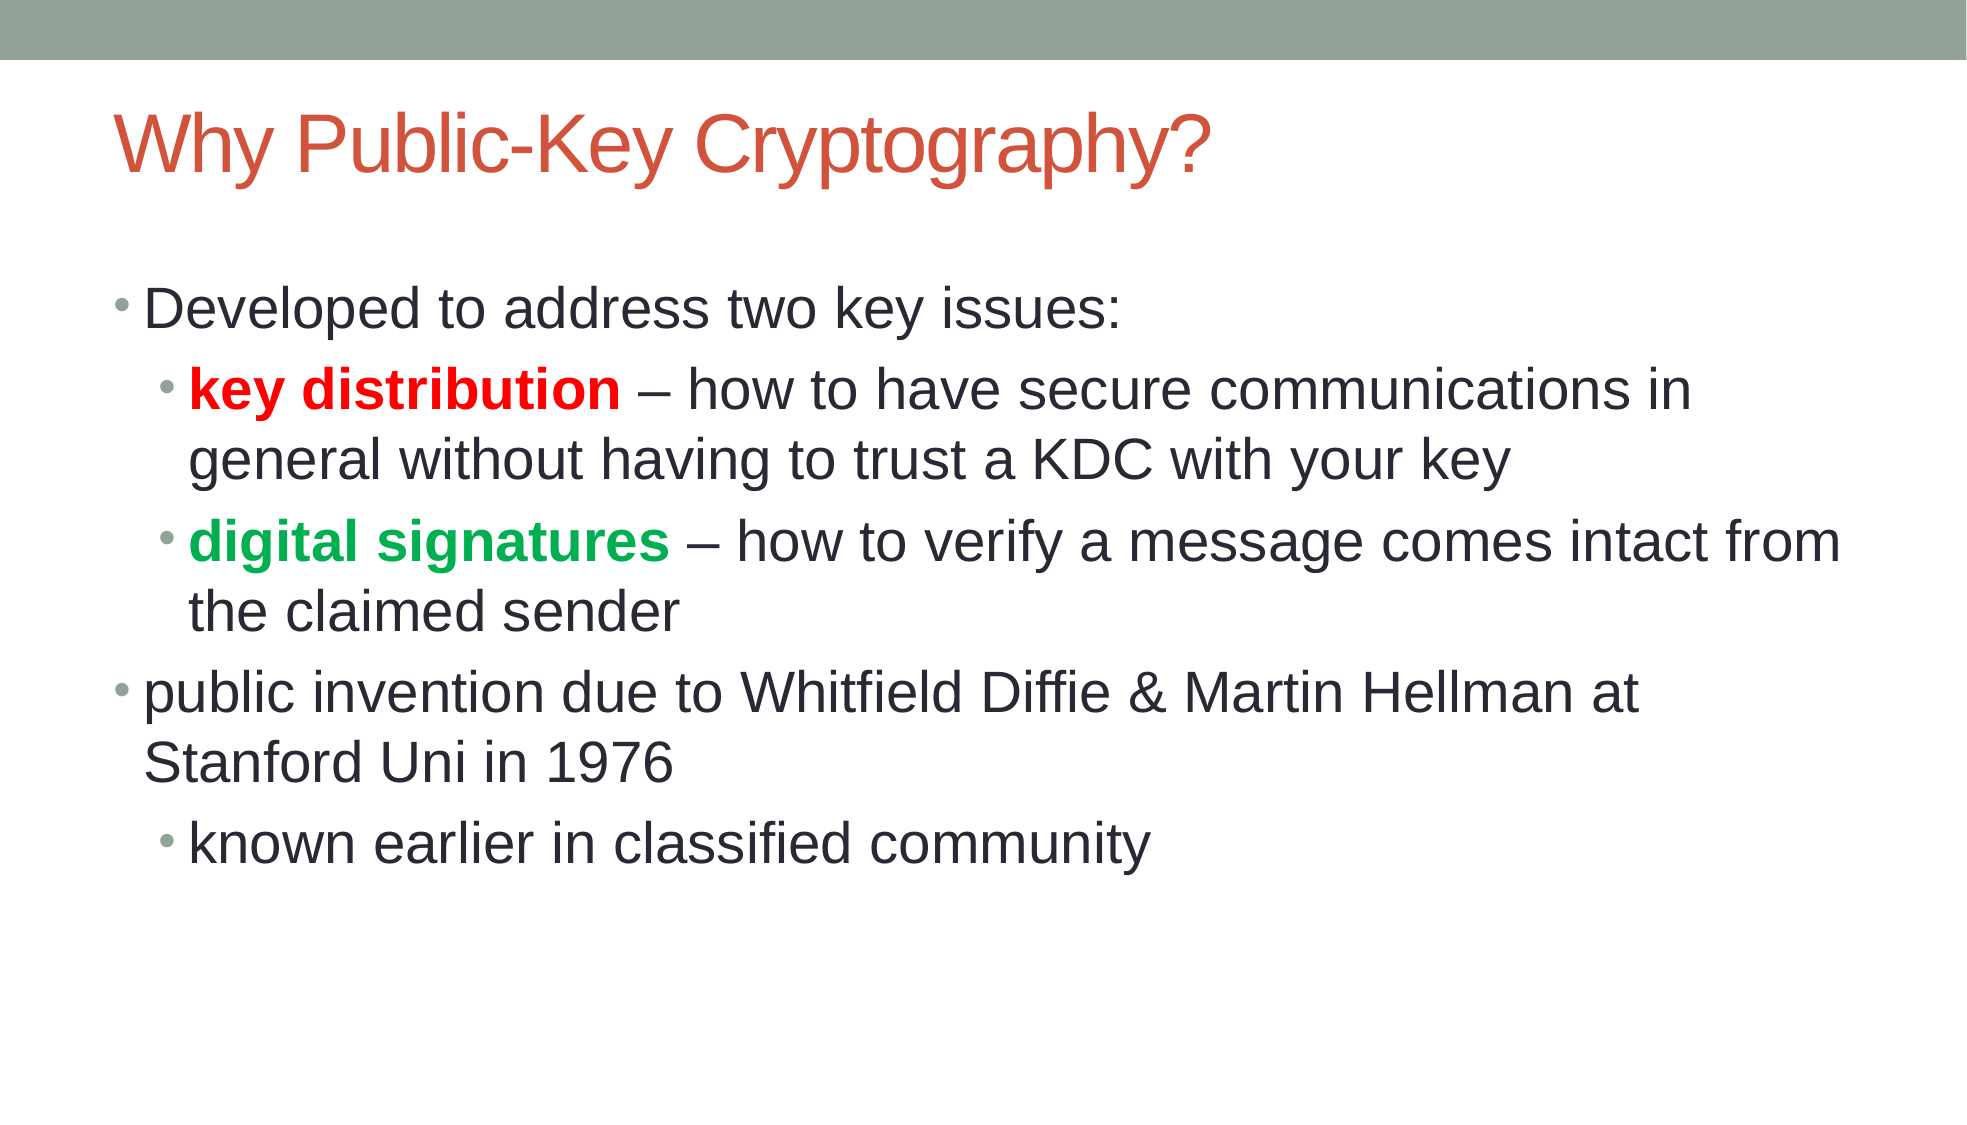

# Why Public-Key Cryptography?
Developed to address two key issues:
key distribution – how to have secure communications in general without having to trust a KDC with your key
digital signatures – how to verify a message comes intact from the claimed sender
public invention due to Whitfield Diffie & Martin Hellman at Stanford Uni in 1976
known earlier in classified community